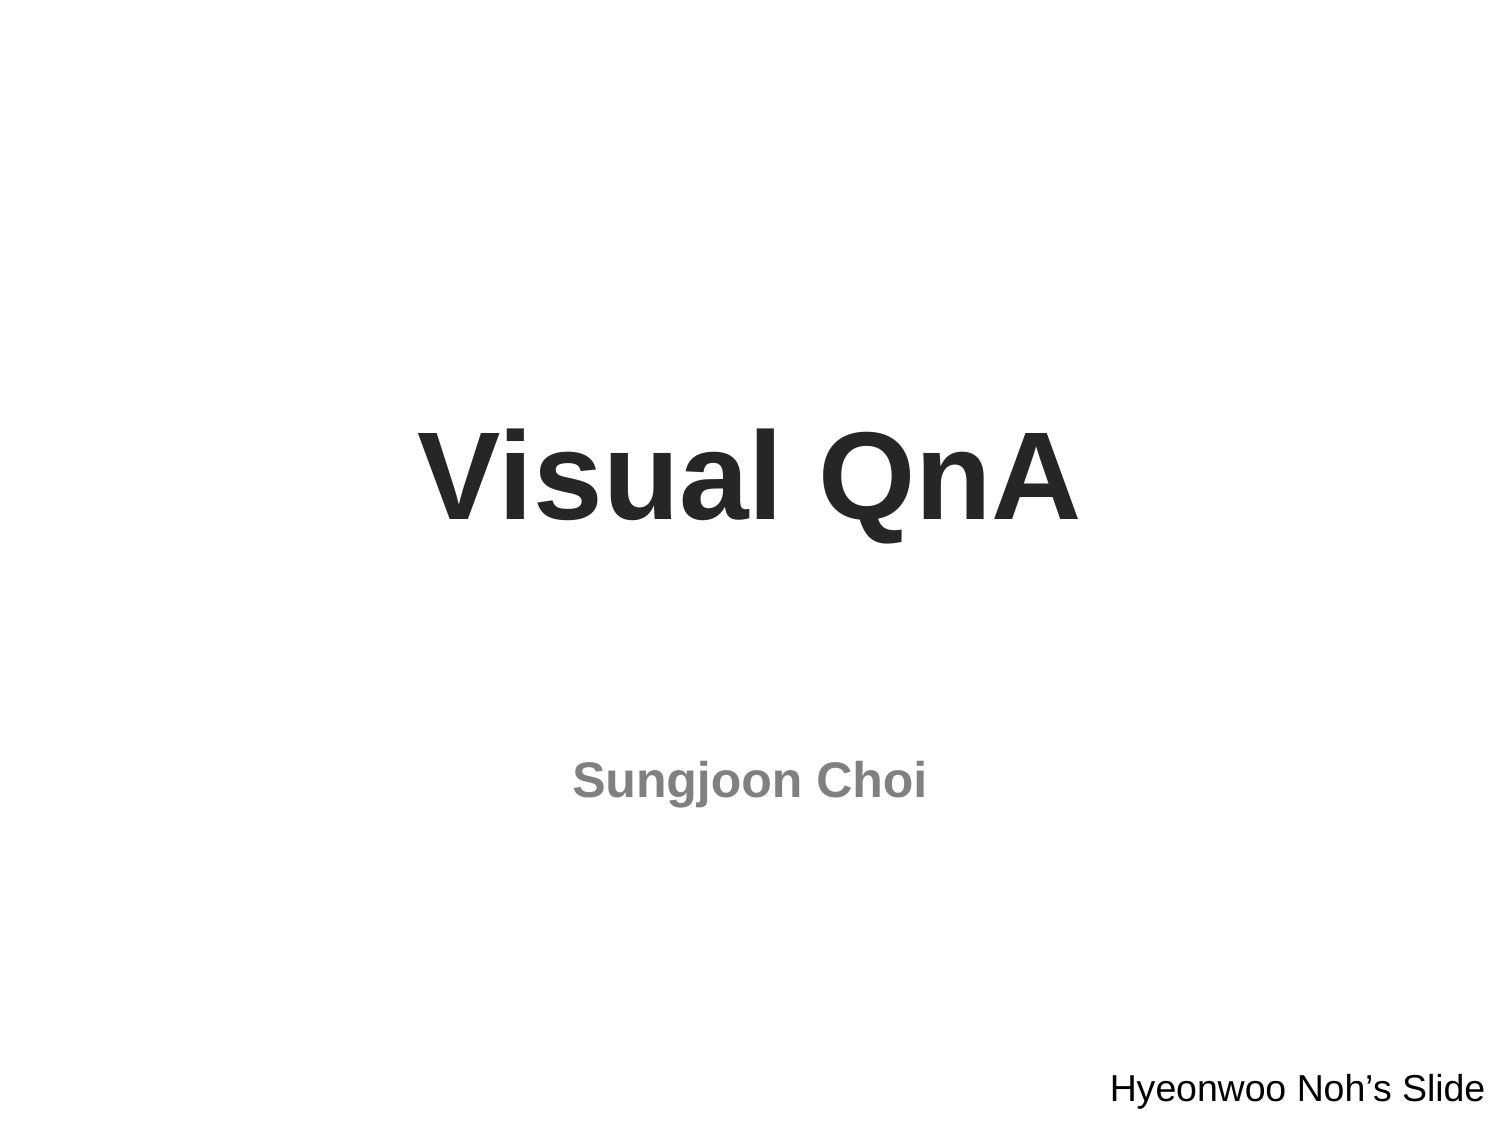

Visual QnA
Sungjoon Choi
Hyeonwoo Noh’s Slide